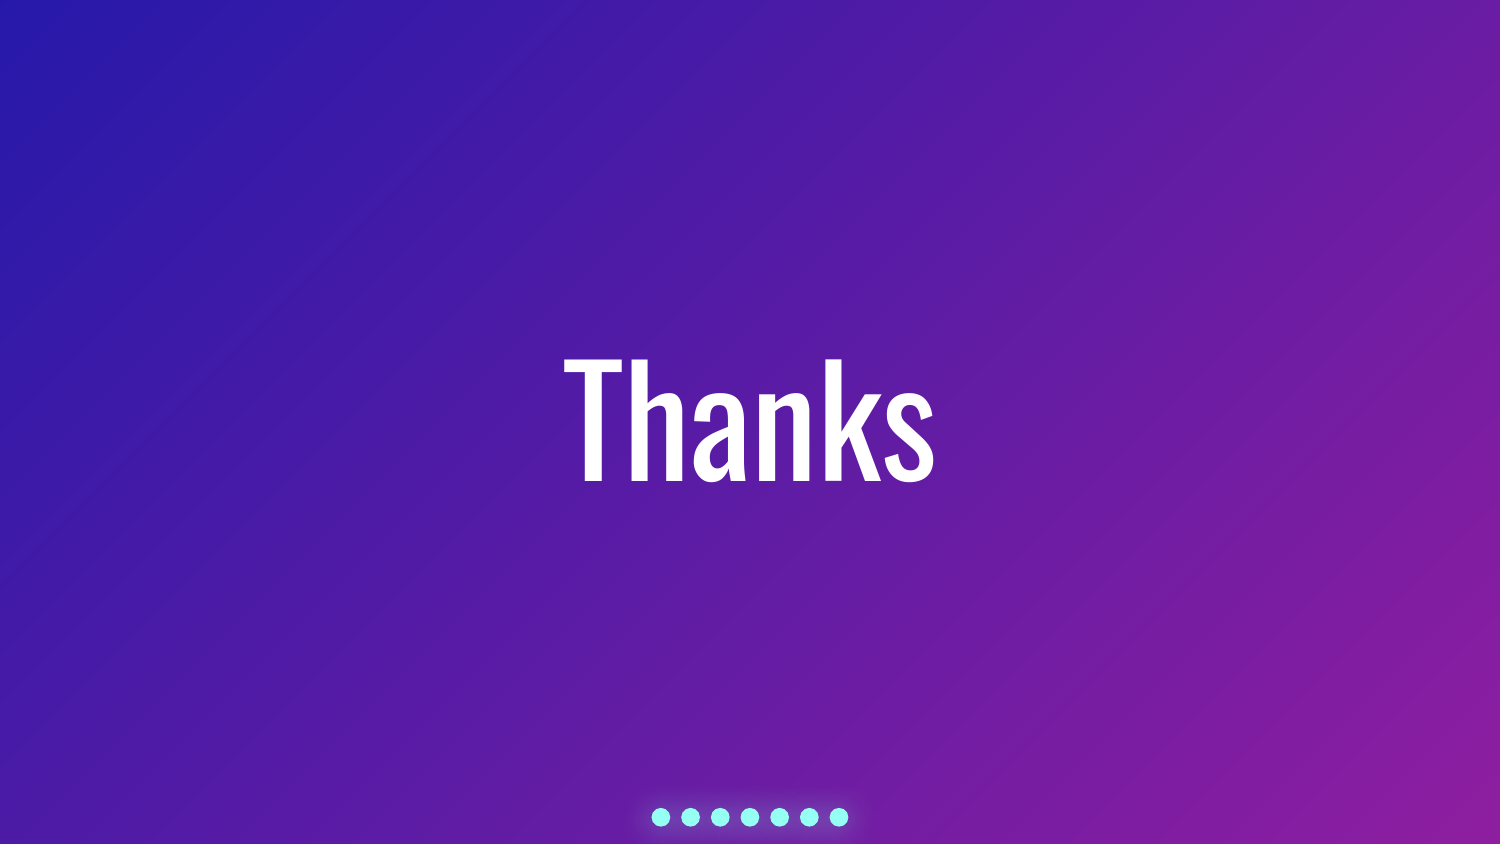

# Thanks

A study and comparison about different edge detection techniques
Fingerprint recognition
Automated new license plate recognition in Egypt
Overview of Edge Detection Algorithms Based on Deep Learning
A study and comparison about different edge detection techniques
Fingerprint recognition
Automated new license plate recognition in Egypt
Overview of Edge Detection Algorithms Based on Deep Learning